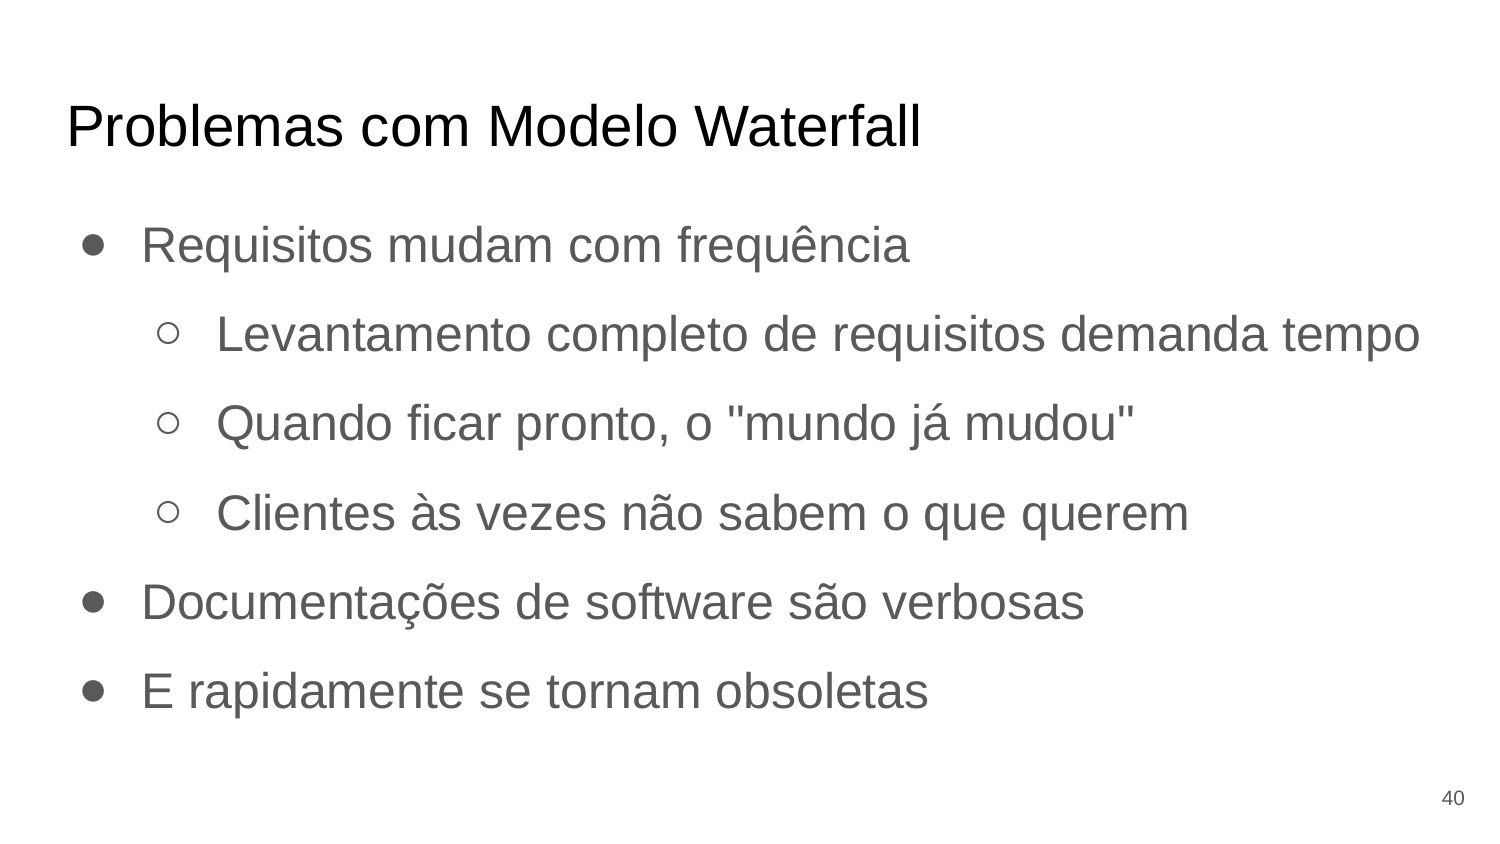

# Problemas com Modelo Waterfall
Requisitos mudam com frequência
Levantamento completo de requisitos demanda tempo
Quando ficar pronto, o "mundo já mudou"
Clientes às vezes não sabem o que querem
Documentações de software são verbosas
E rapidamente se tornam obsoletas

40